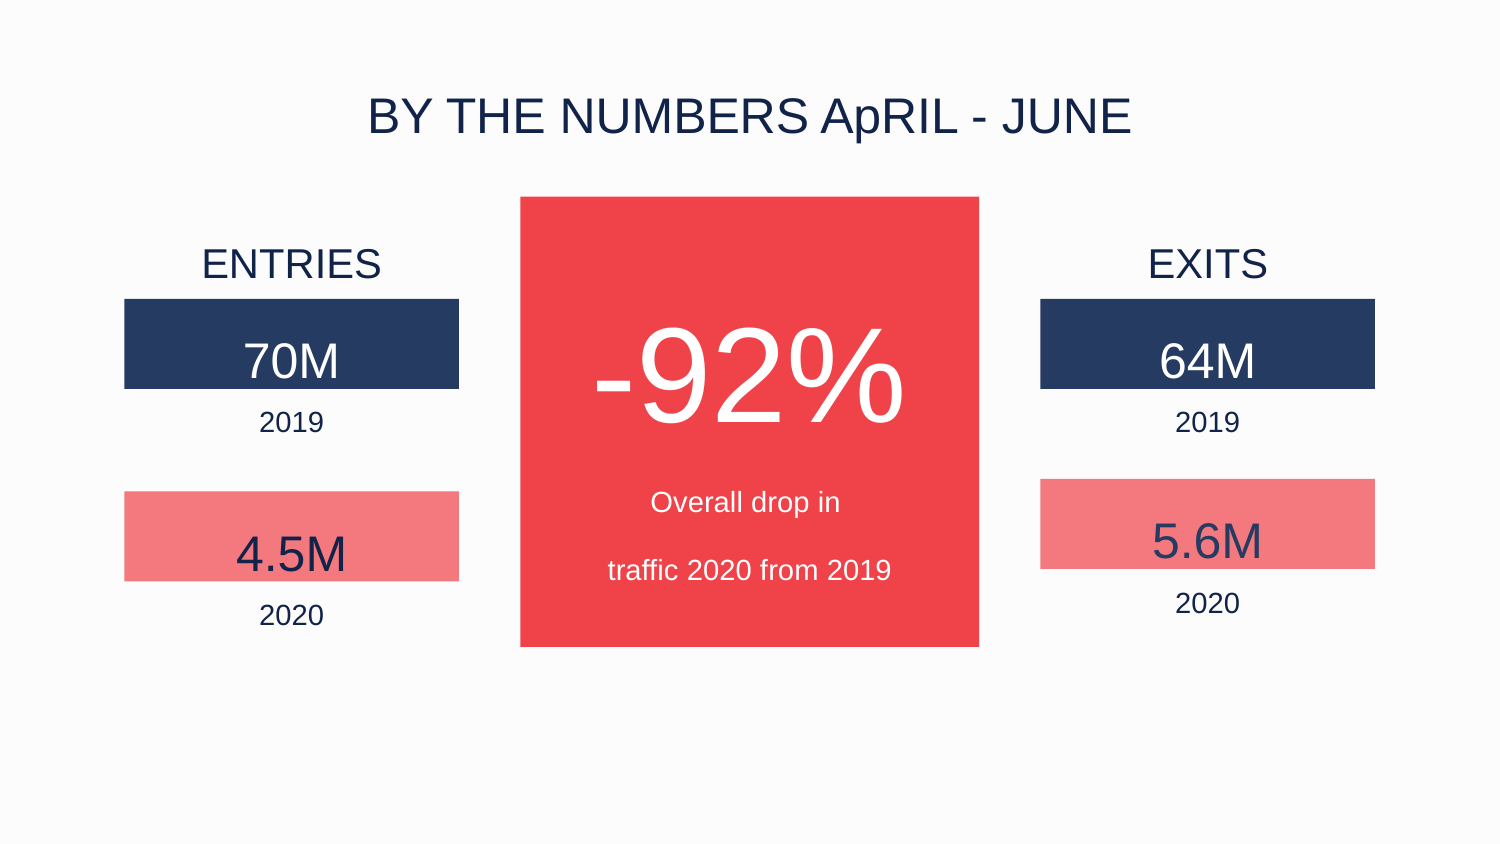

# BY THE NUMBERS ApRIL - JUNE
-92%
Overall drop in
traffic 2020 from 2019
ENTRIES

EXITS

70M
64M
2019
2019
5.6M
4.5M
2020
2020